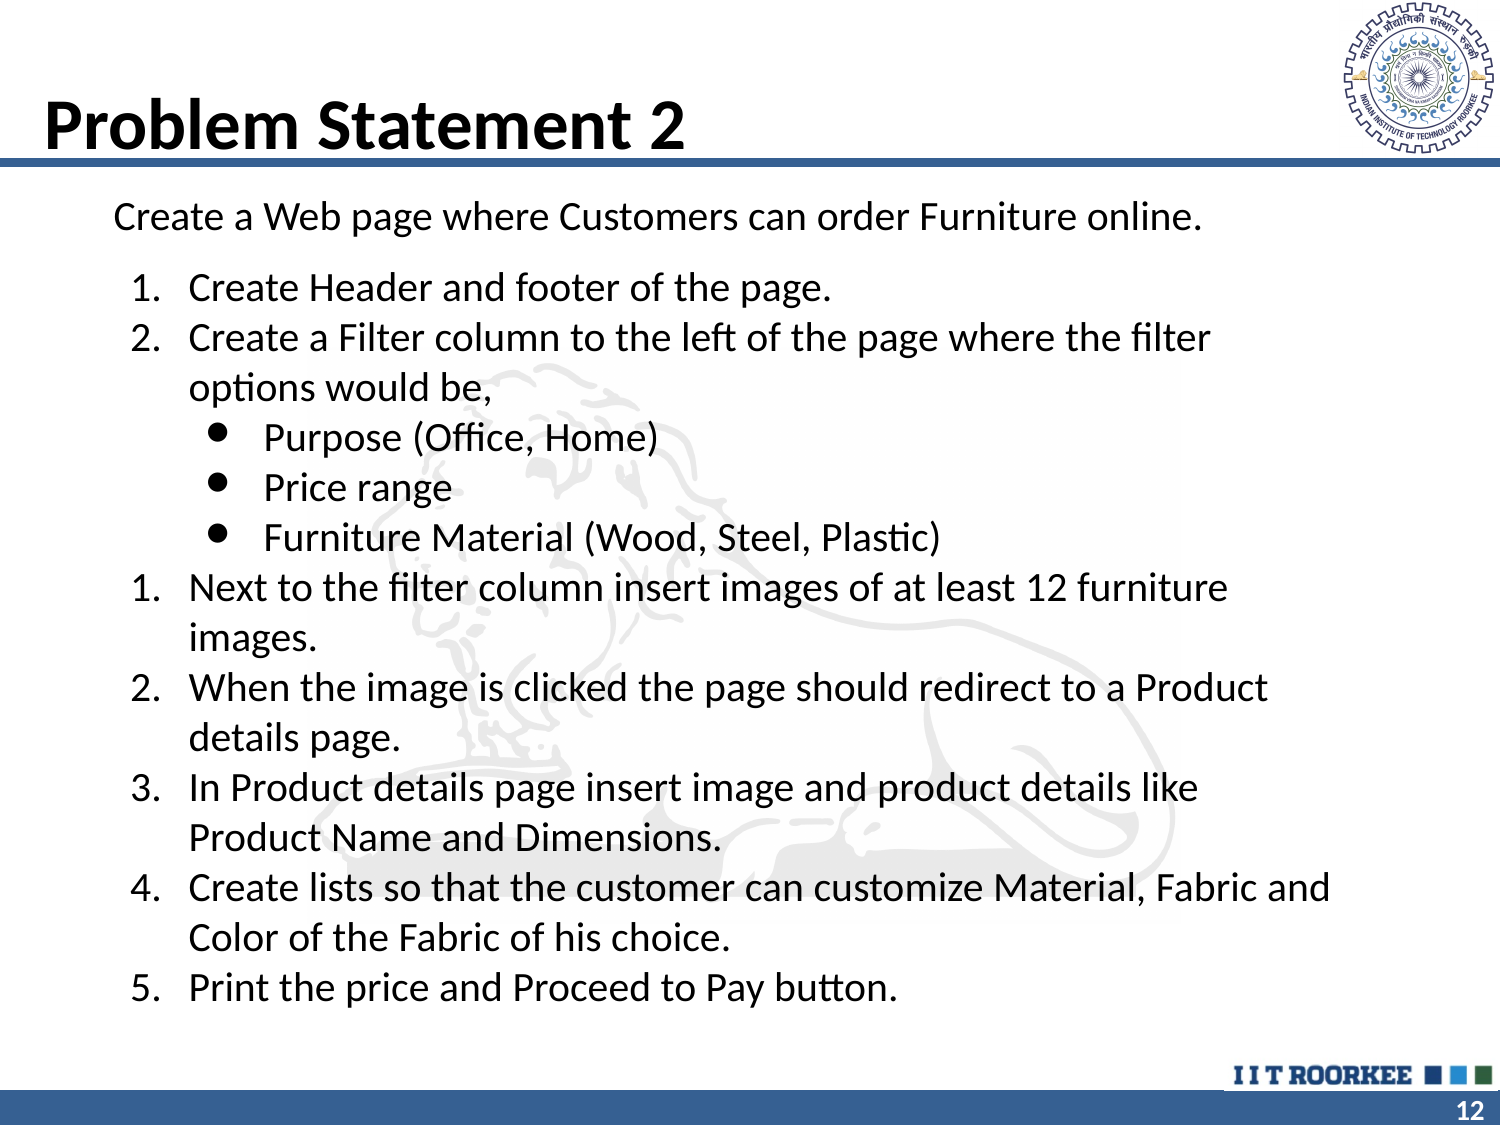

# Problem Statement 2
Create a Web page where Customers can order Furniture online.
Create Header and footer of the page.
Create a Filter column to the left of the page where the filter options would be,
Purpose (Office, Home)
Price range
Furniture Material (Wood, Steel, Plastic)
Next to the filter column insert images of at least 12 furniture images.
When the image is clicked the page should redirect to a Product details page.
In Product details page insert image and product details like Product Name and Dimensions.
Create lists so that the customer can customize Material, Fabric and Color of the Fabric of his choice.
Print the price and Proceed to Pay button.